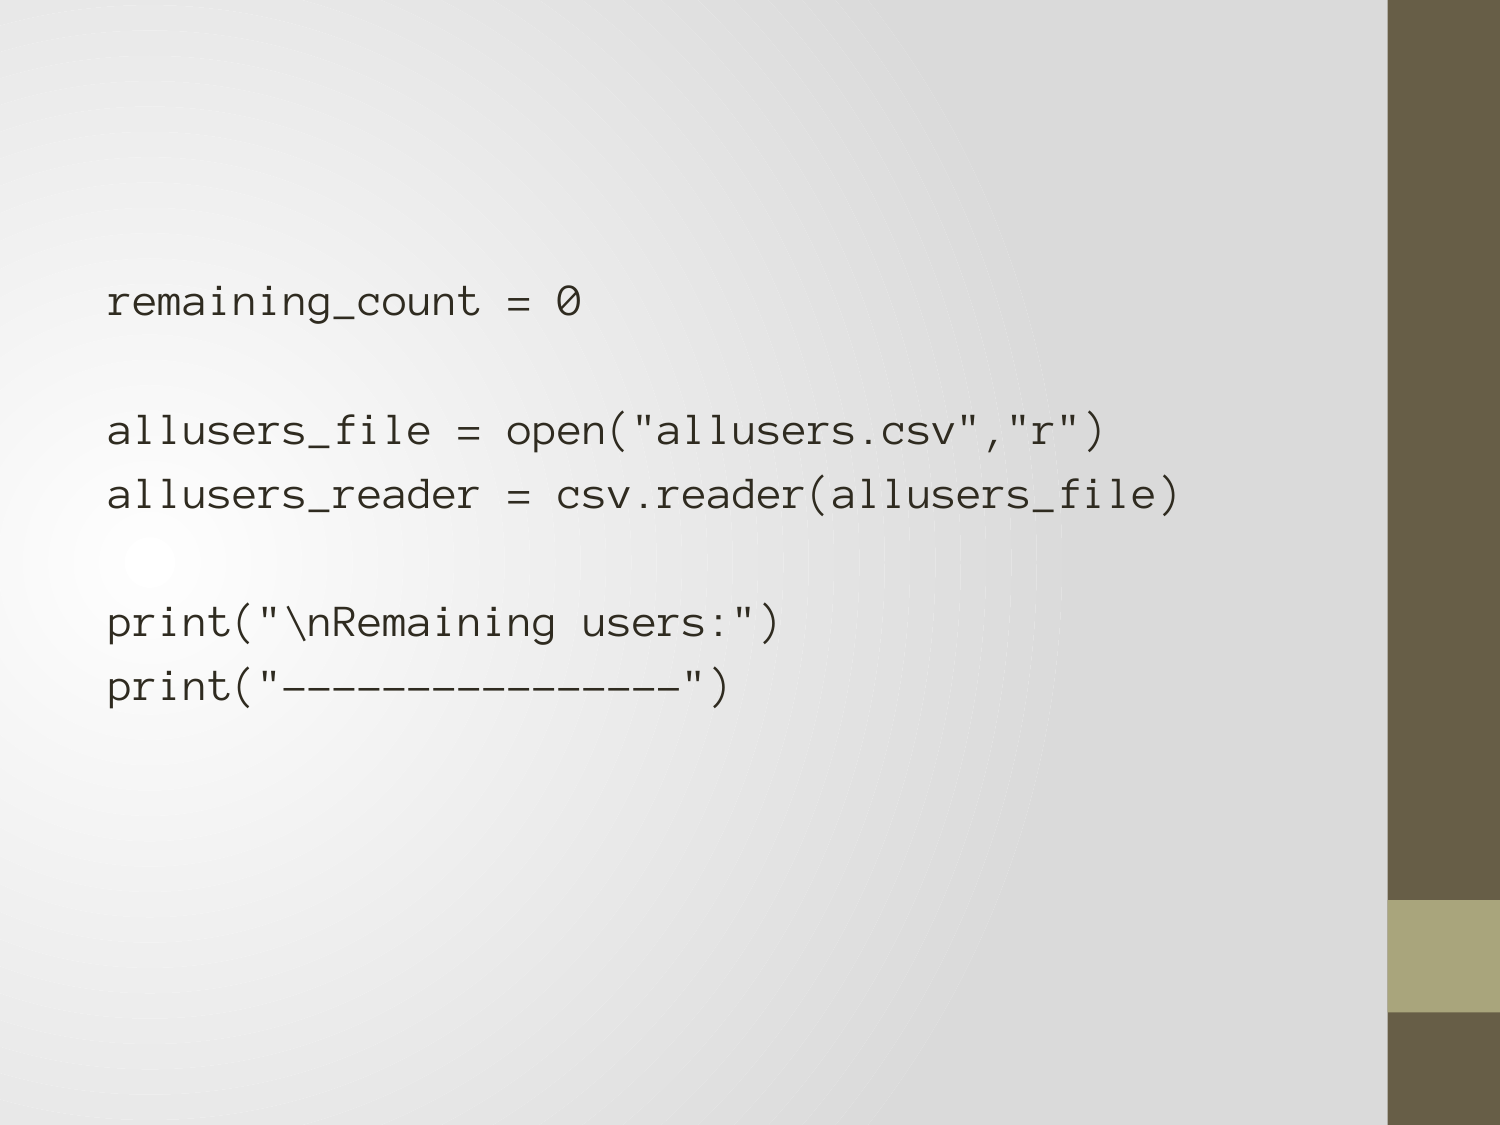

#
remaining_count = 0

allusers_file = open("allusers.csv","r")
allusers_reader = csv.reader(allusers_file)

print("\nRemaining users:")
print("----------------")